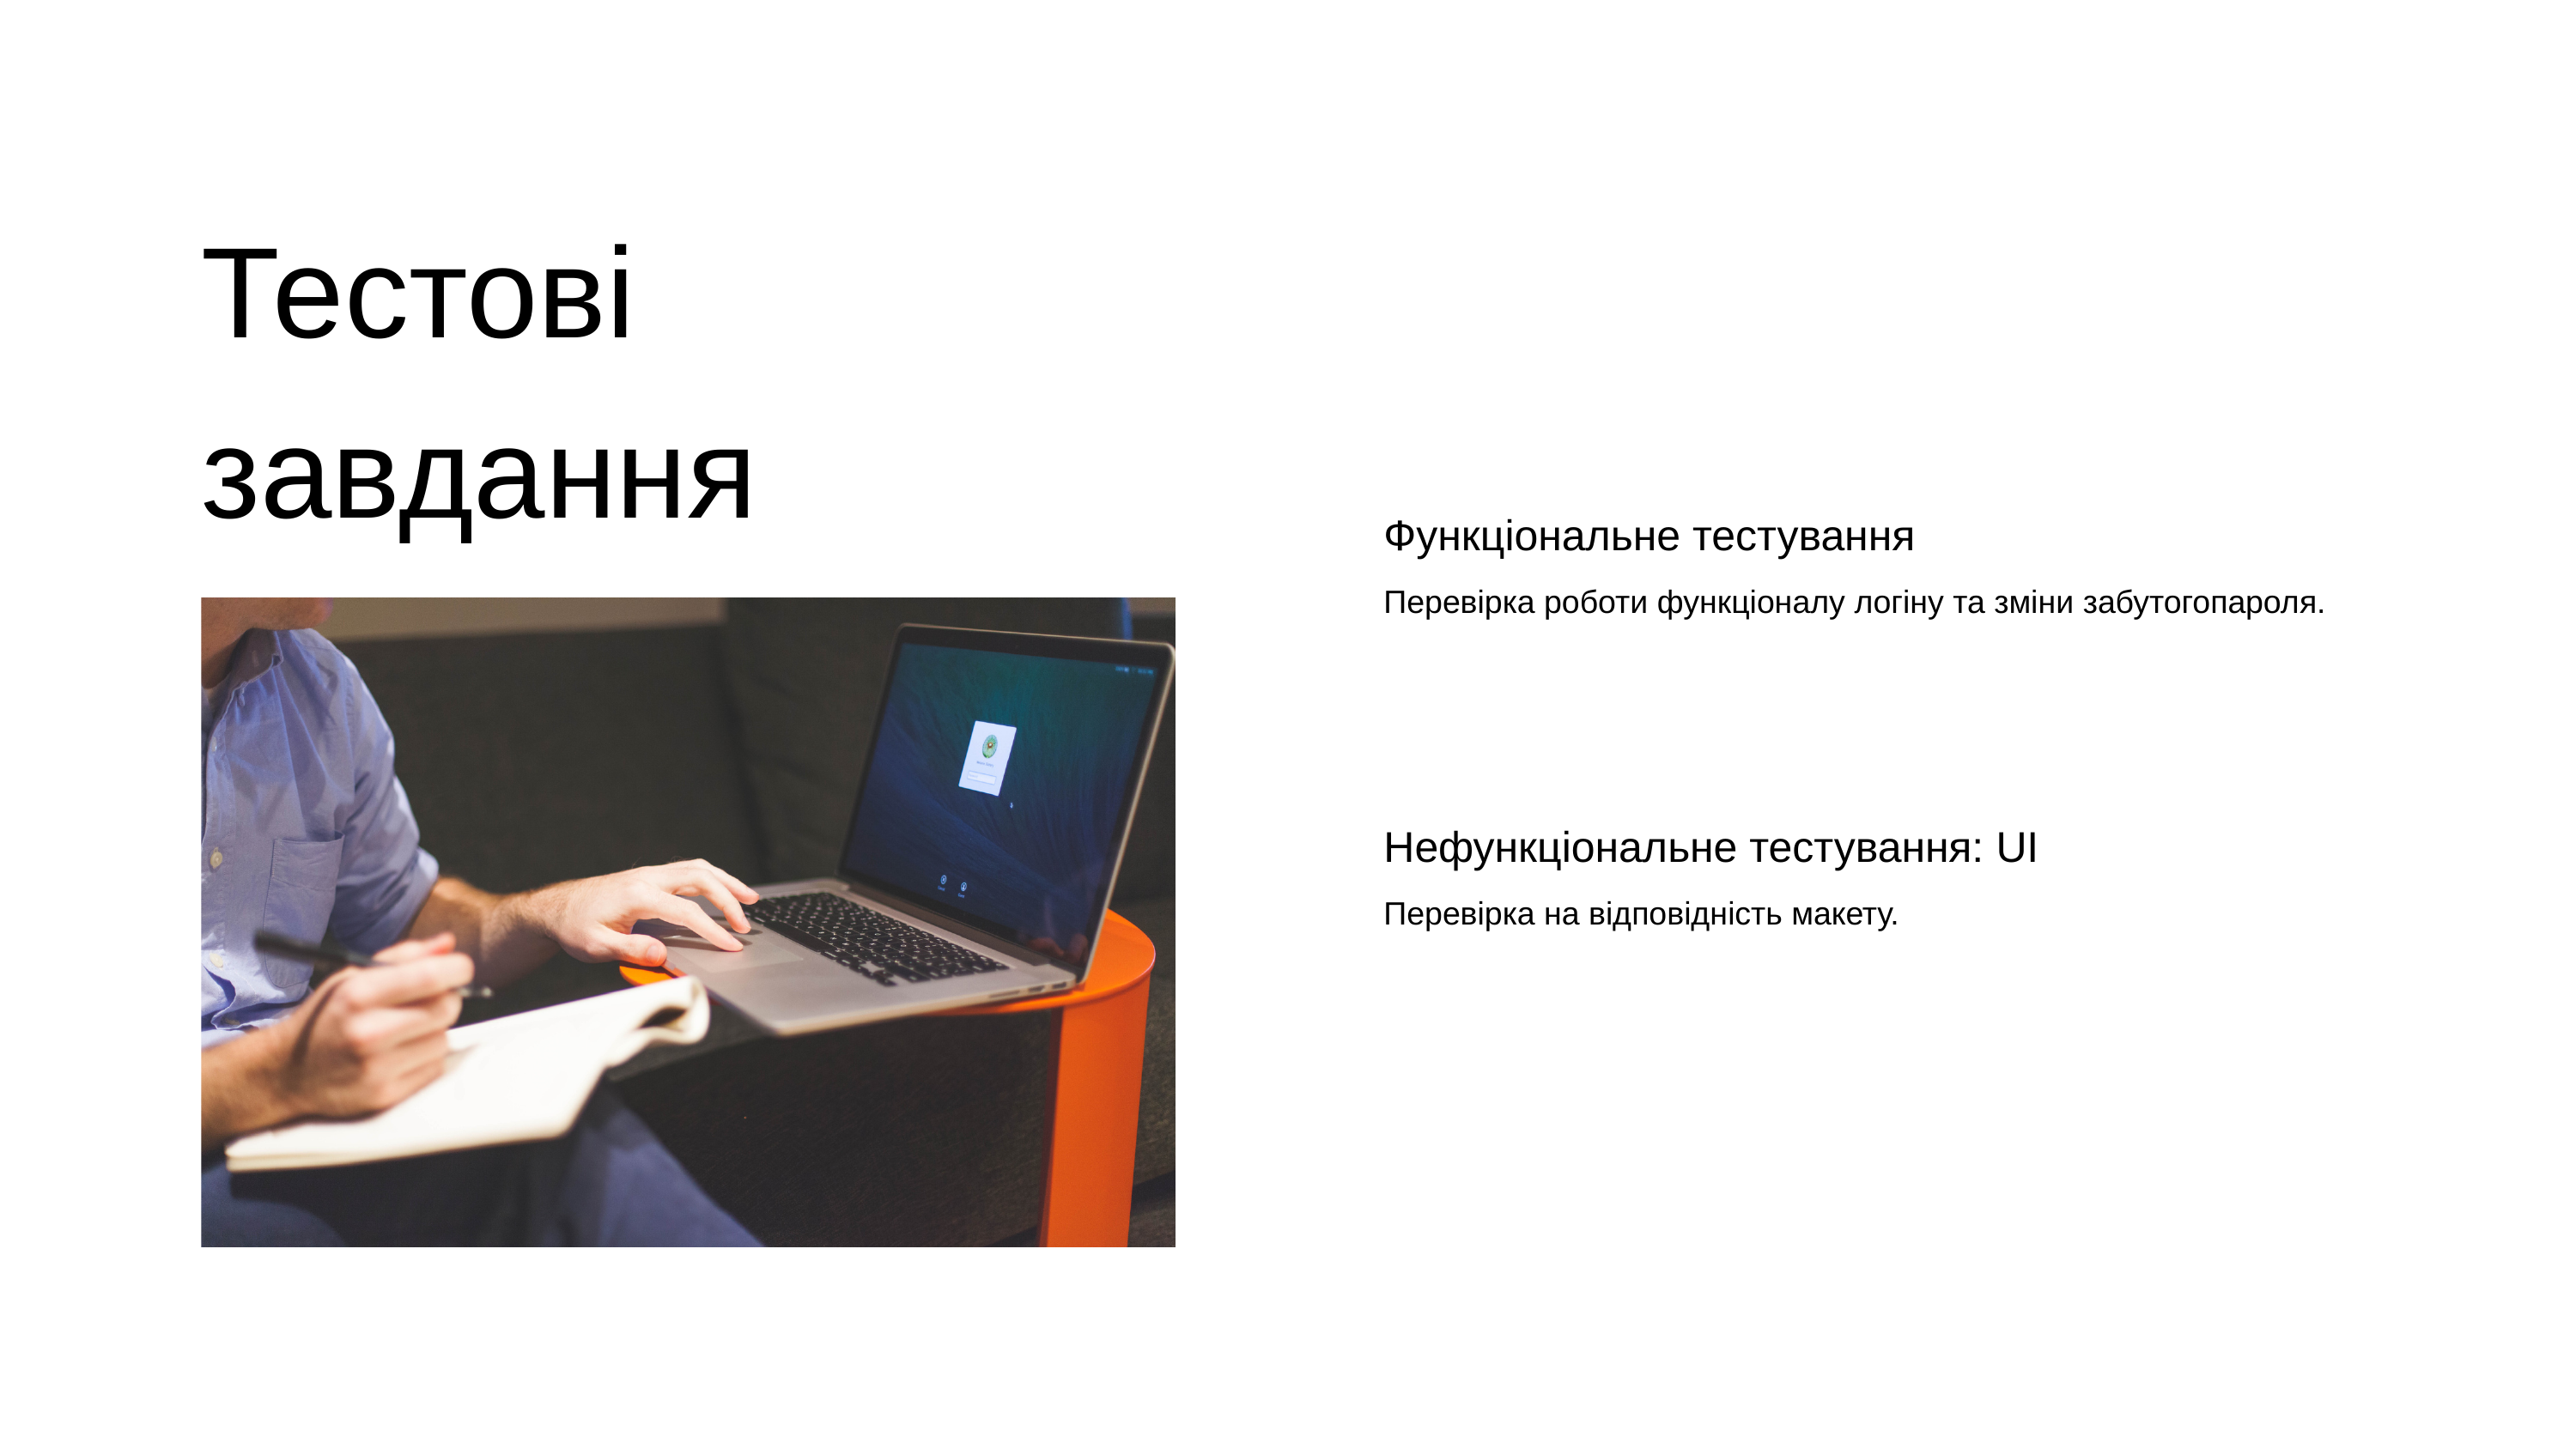

Тестові завдання
Функціональне тестування
Перевірка роботи функціоналу логіну та зміни забутогопароля.

Нефункціональне тестування: UI
Перевірка на відповідність макету.